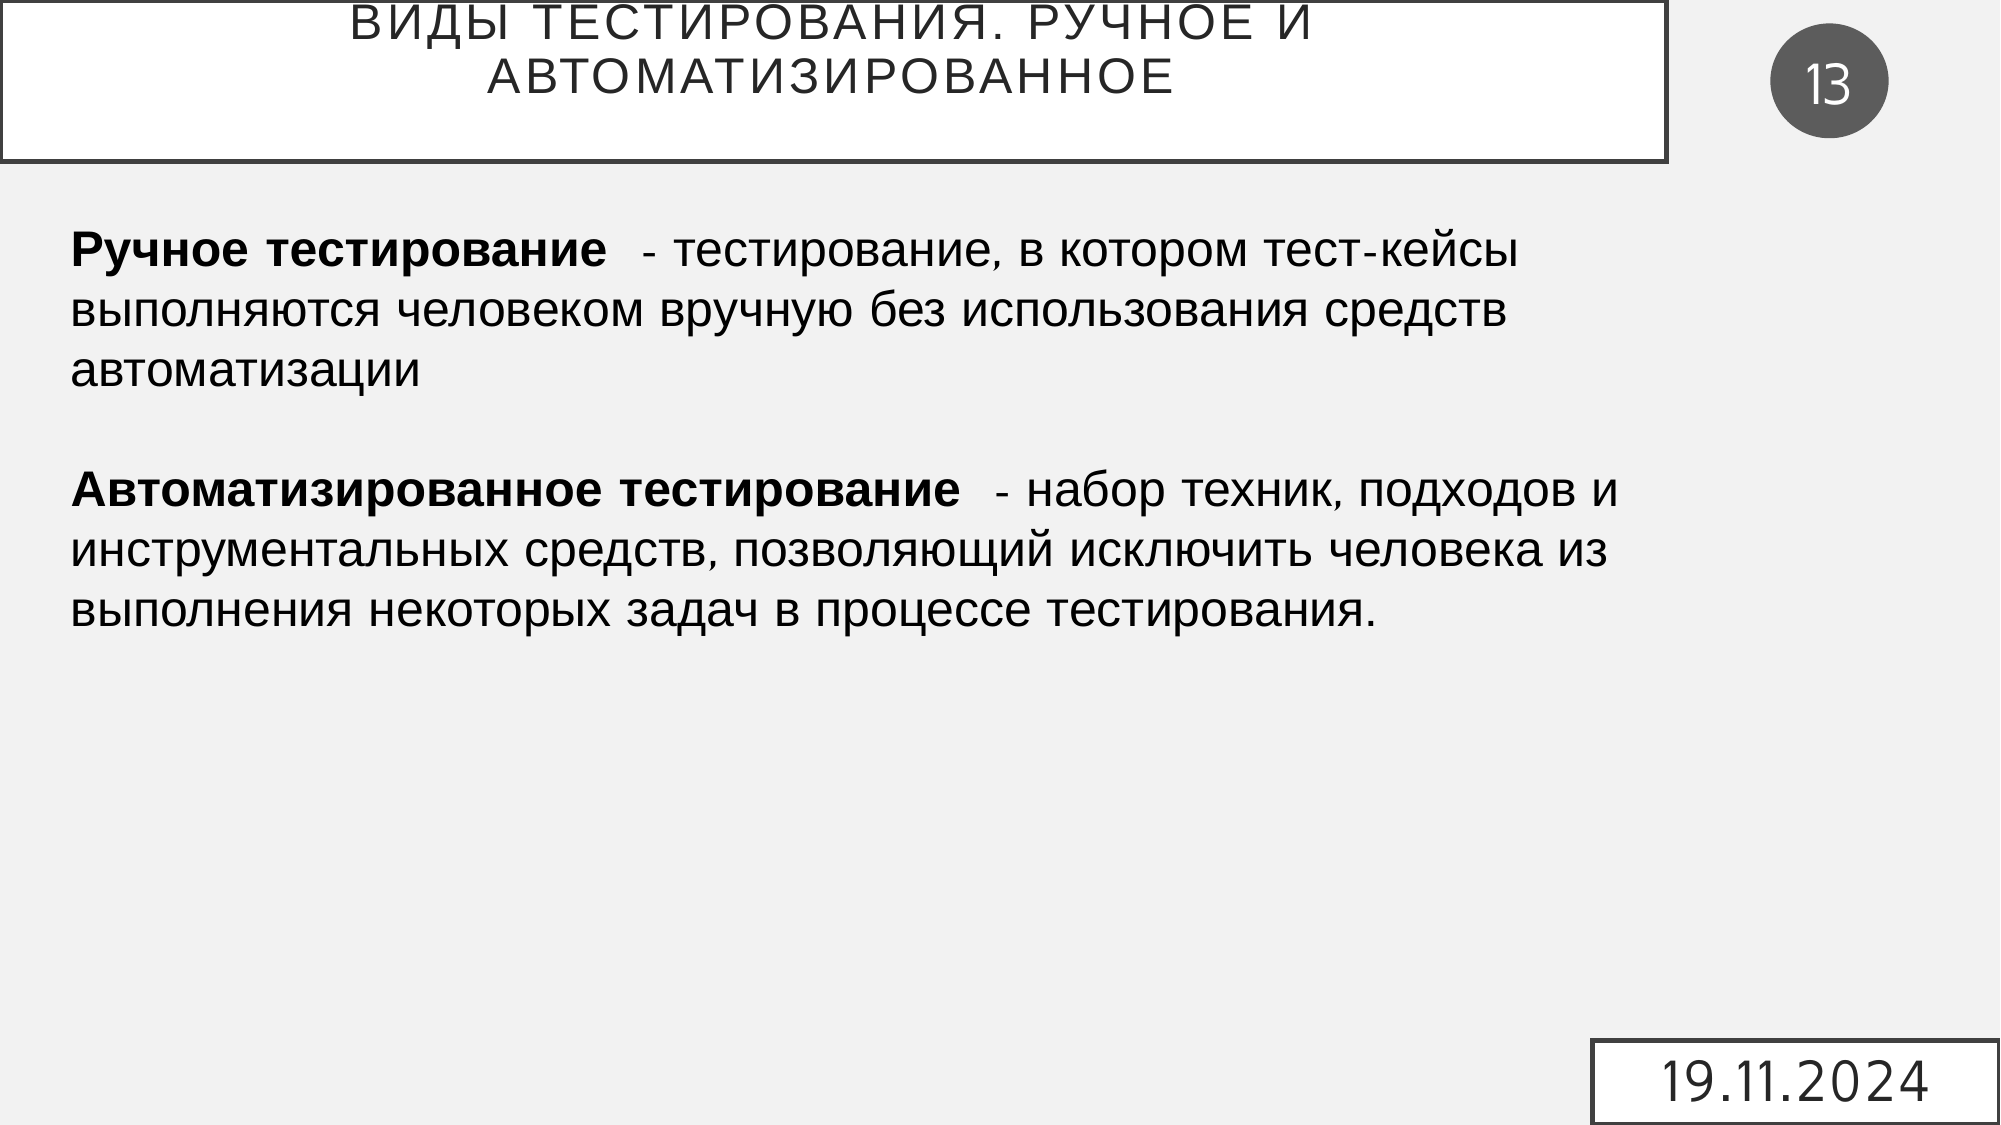

# Виды тестирования. Ручное и автоматизированное

13
Ручное тестирование  - тестирование, в котором тест-кейсы выполняются человеком вручную без использования средств автоматизации

Автоматизированное тестирование  - набор техник, подходов и инструментальных средств, позволяющий исключить человека из выполнения некоторых задач в процессе тестирования.

19.11.2024